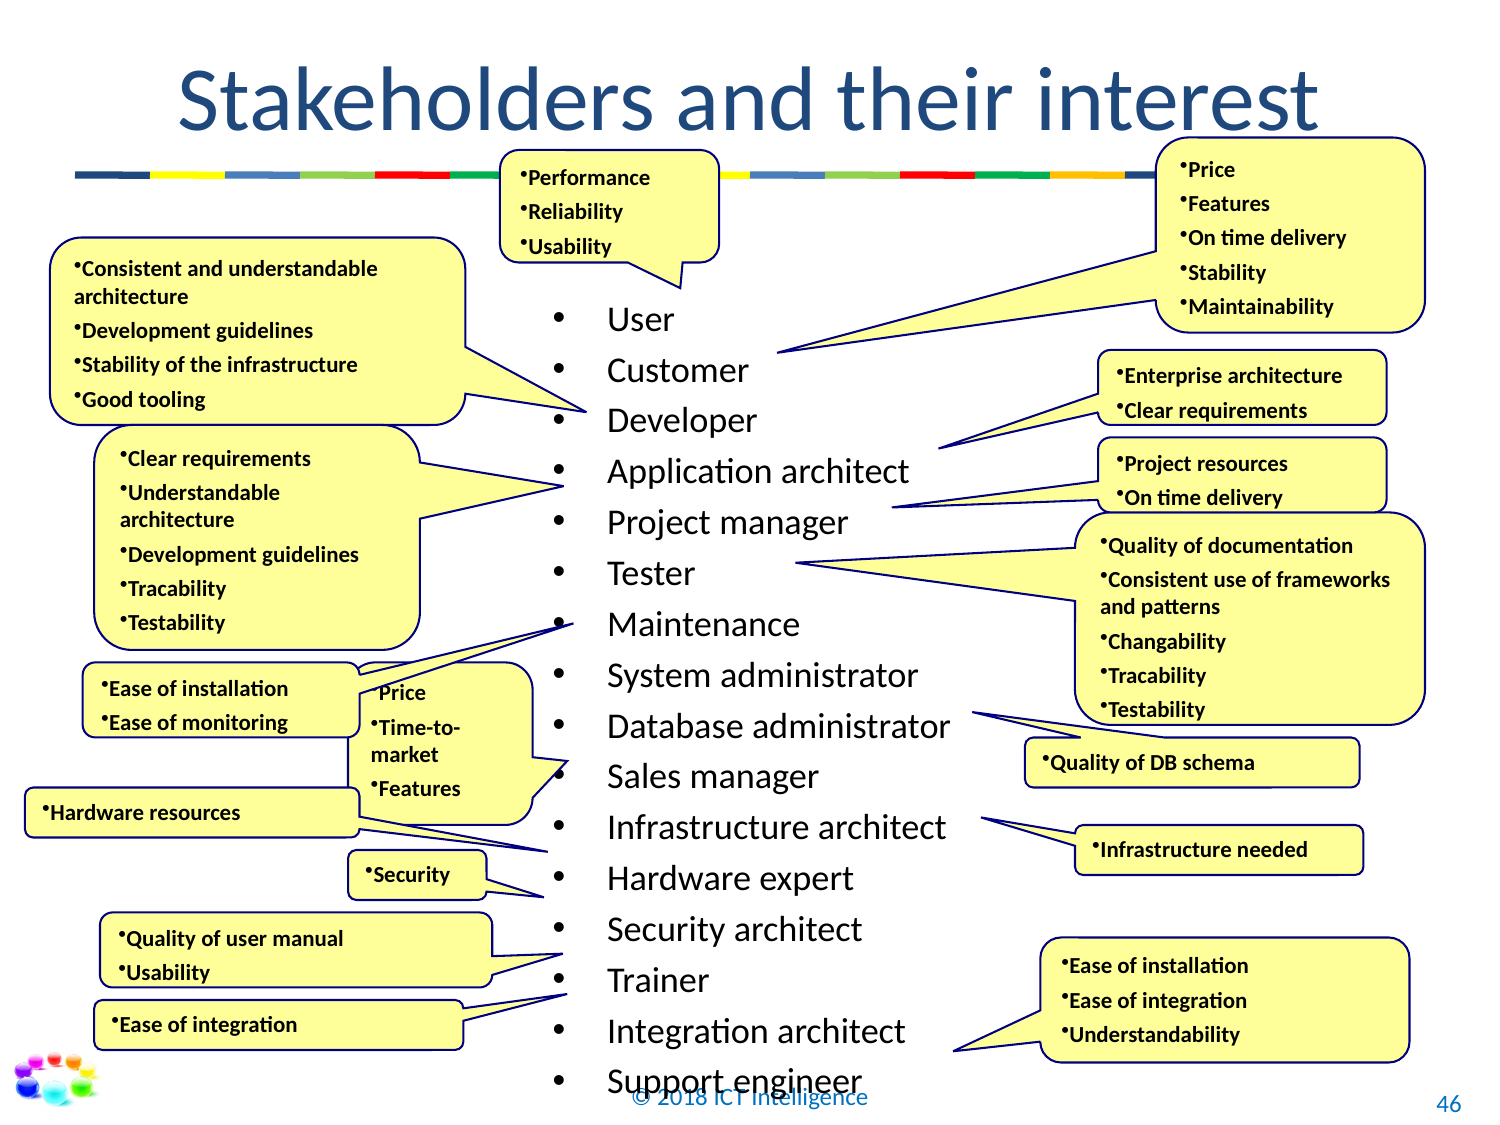

# Stakeholders and their interest
Price
Features
On time delivery
Stability
Maintainability
Performance
Reliability
Usability
Consistent and understandable architecture
Development guidelines
Stability of the infrastructure
Good tooling
User
Customer
Developer
Application architect
Project manager
Tester
Maintenance
System administrator
Database administrator
Sales manager
Infrastructure architect
Hardware expert
Security architect
Trainer
Integration architect
Support engineer

Enterprise architecture
Clear requirements

Clear requirements
Understandable architecture
Development guidelines
Tracability
Testability
Project resources
On time delivery

Quality of documentation
Consistent use of frameworks and patterns
Changability
Tracability
Testability
Ease of installation
Ease of monitoring
Price
Time-to-market
Features

Quality of DB schema
Hardware resources
Infrastructure needed
Security
Quality of user manual
Usability

Ease of installation
Ease of integration
Understandability

Ease of integration
© 2018 ICT Intelligence
46